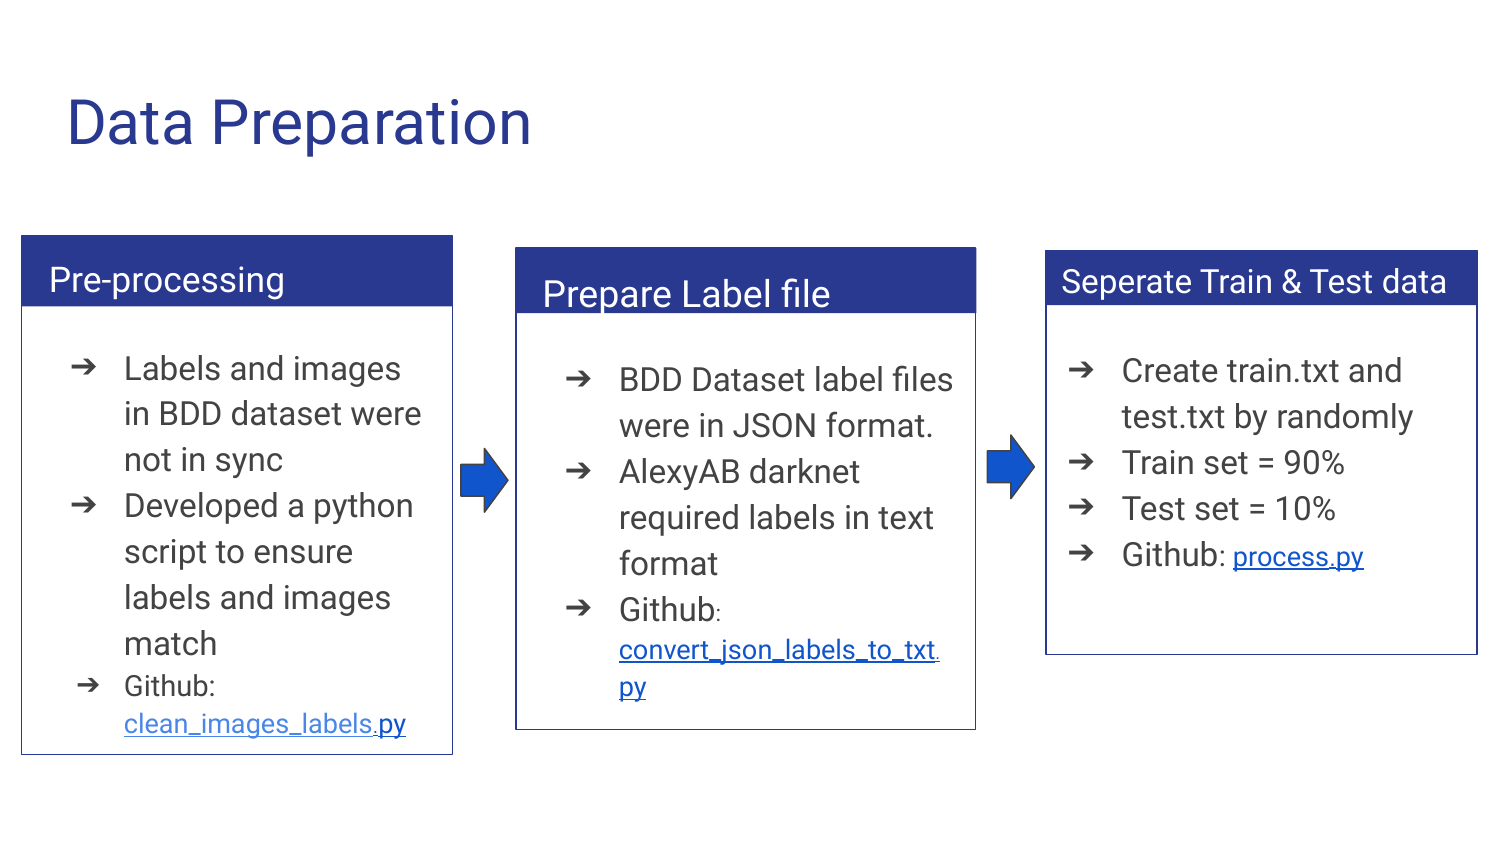

# Data Preparation
Pre-processing

Seperate Train & Test data
Prepare Label file

Labels and images in BDD dataset were not in sync
Developed a python script to ensure labels and images match
Github: clean_images_labels.py
Create train.txt and test.txt by randomly
Train set = 90%
Test set = 10%
Github: process.py
BDD Dataset label files were in JSON format.
AlexyAB darknet required labels in text format
Github: convert_json_labels_to_txt.py